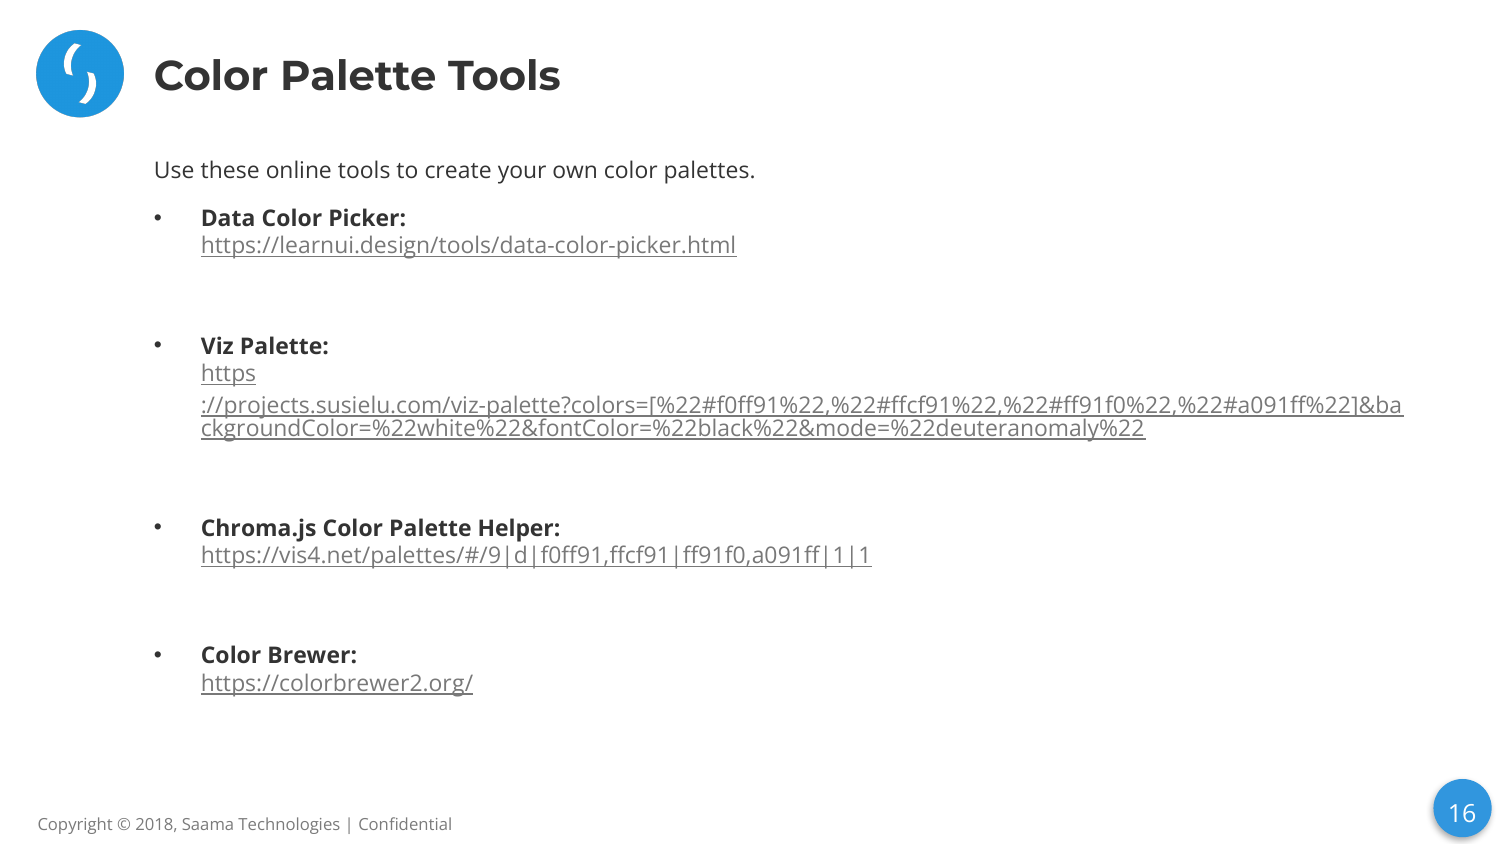

# Color Palette Tools
Use these online tools to create your own color palettes.
Data Color Picker:
https://learnui.design/tools/data-color-picker.html

Viz Palette:
https://projects.susielu.com/viz-palette?colors=[%22#f0ff91%22,%22#ffcf91%22,%22#ff91f0%22,%22#a091ff%22]&backgroundColor=%22white%22&fontColor=%22black%22&mode=%22deuteranomaly%22

Chroma.js Color Palette Helper:
https://vis4.net/palettes/#/9|d|f0ff91,ffcf91|ff91f0,a091ff|1|1

Color Brewer:
https://colorbrewer2.org/